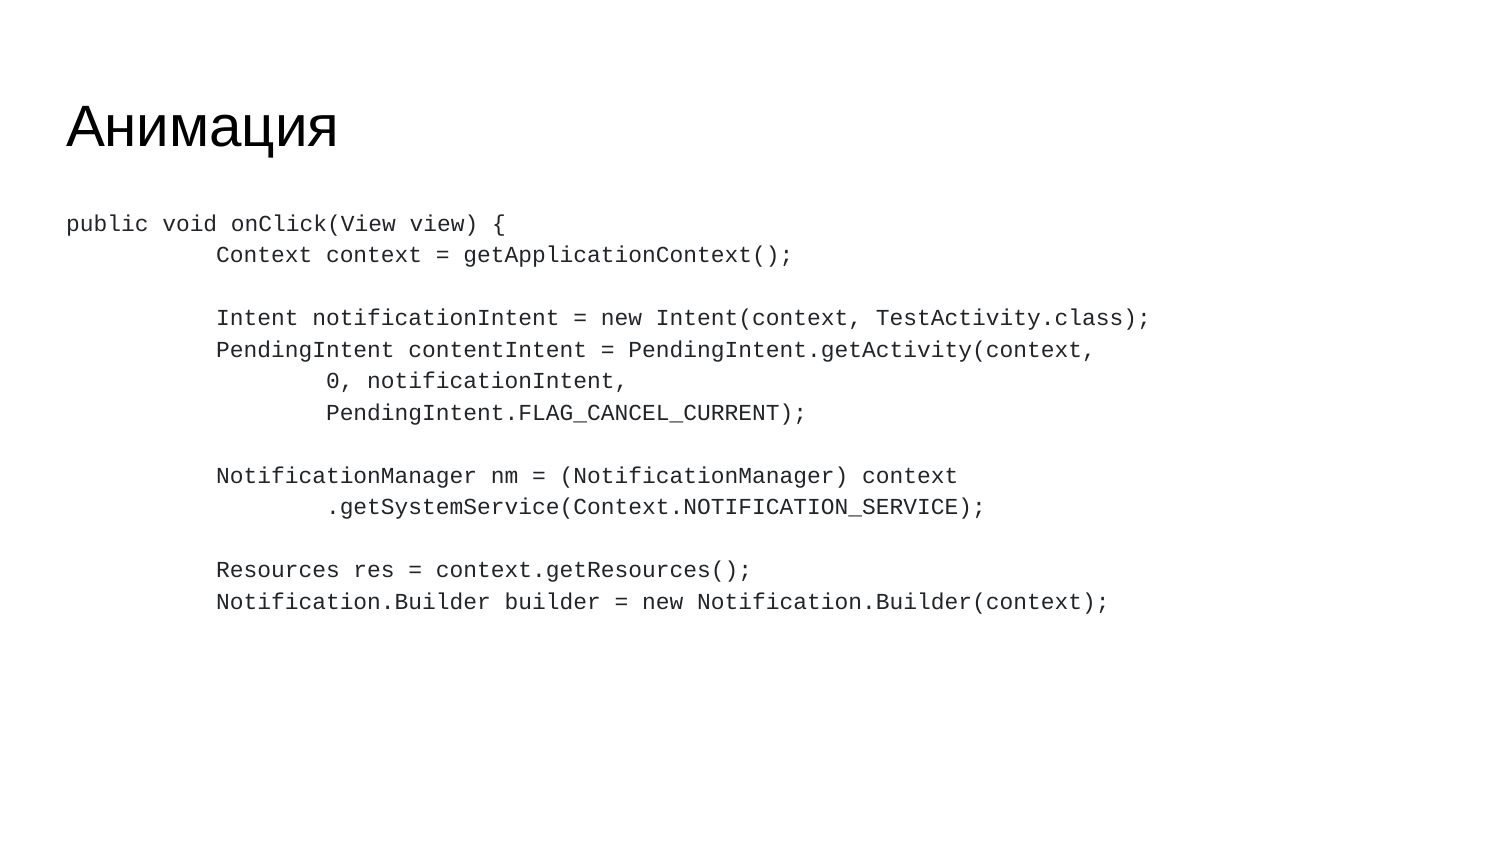

# Анимация
public void onClick(View view) {
	Context context = getApplicationContext();
	Intent notificationIntent = new Intent(context, TestActivity.class);
	PendingIntent contentIntent = PendingIntent.getActivity(context,
	        0, notificationIntent,
	        PendingIntent.FLAG_CANCEL_CURRENT);
	NotificationManager nm = (NotificationManager) context
	        .getSystemService(Context.NOTIFICATION_SERVICE);
	Resources res = context.getResources();
	Notification.Builder builder = new Notification.Builder(context);